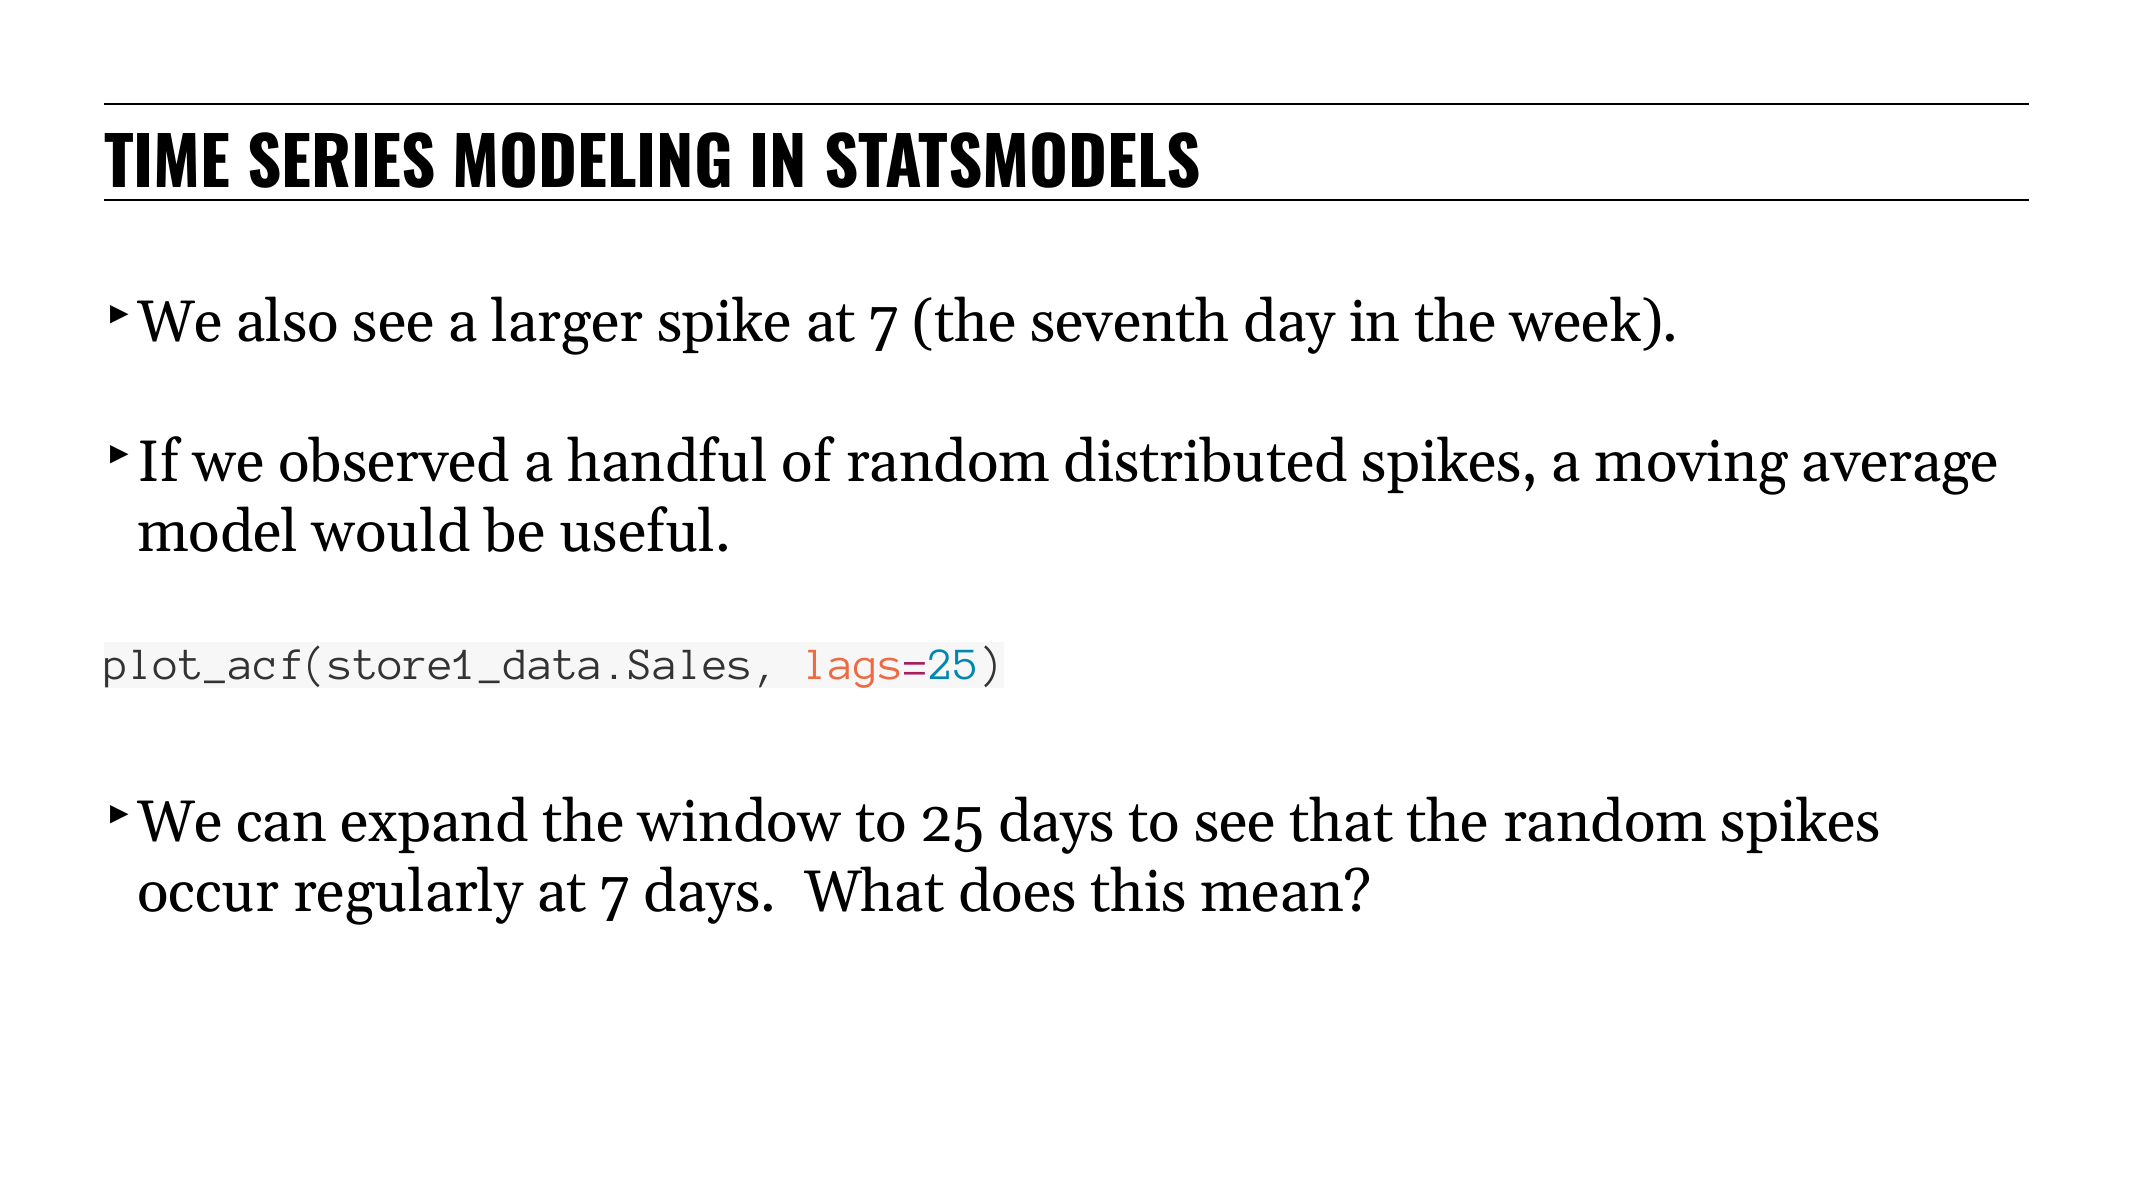

TIME SERIES MODELING IN STATSMODELS

We also see a larger spike at 7 (the seventh day in the week).

If we observed a handful of random distributed spikes, a moving average model would be useful.

plot_acf(store1_data.Sales, lags=25)

We can expand the window to 25 days to see that the random spikes occur regularly at 7 days.  What does this mean?